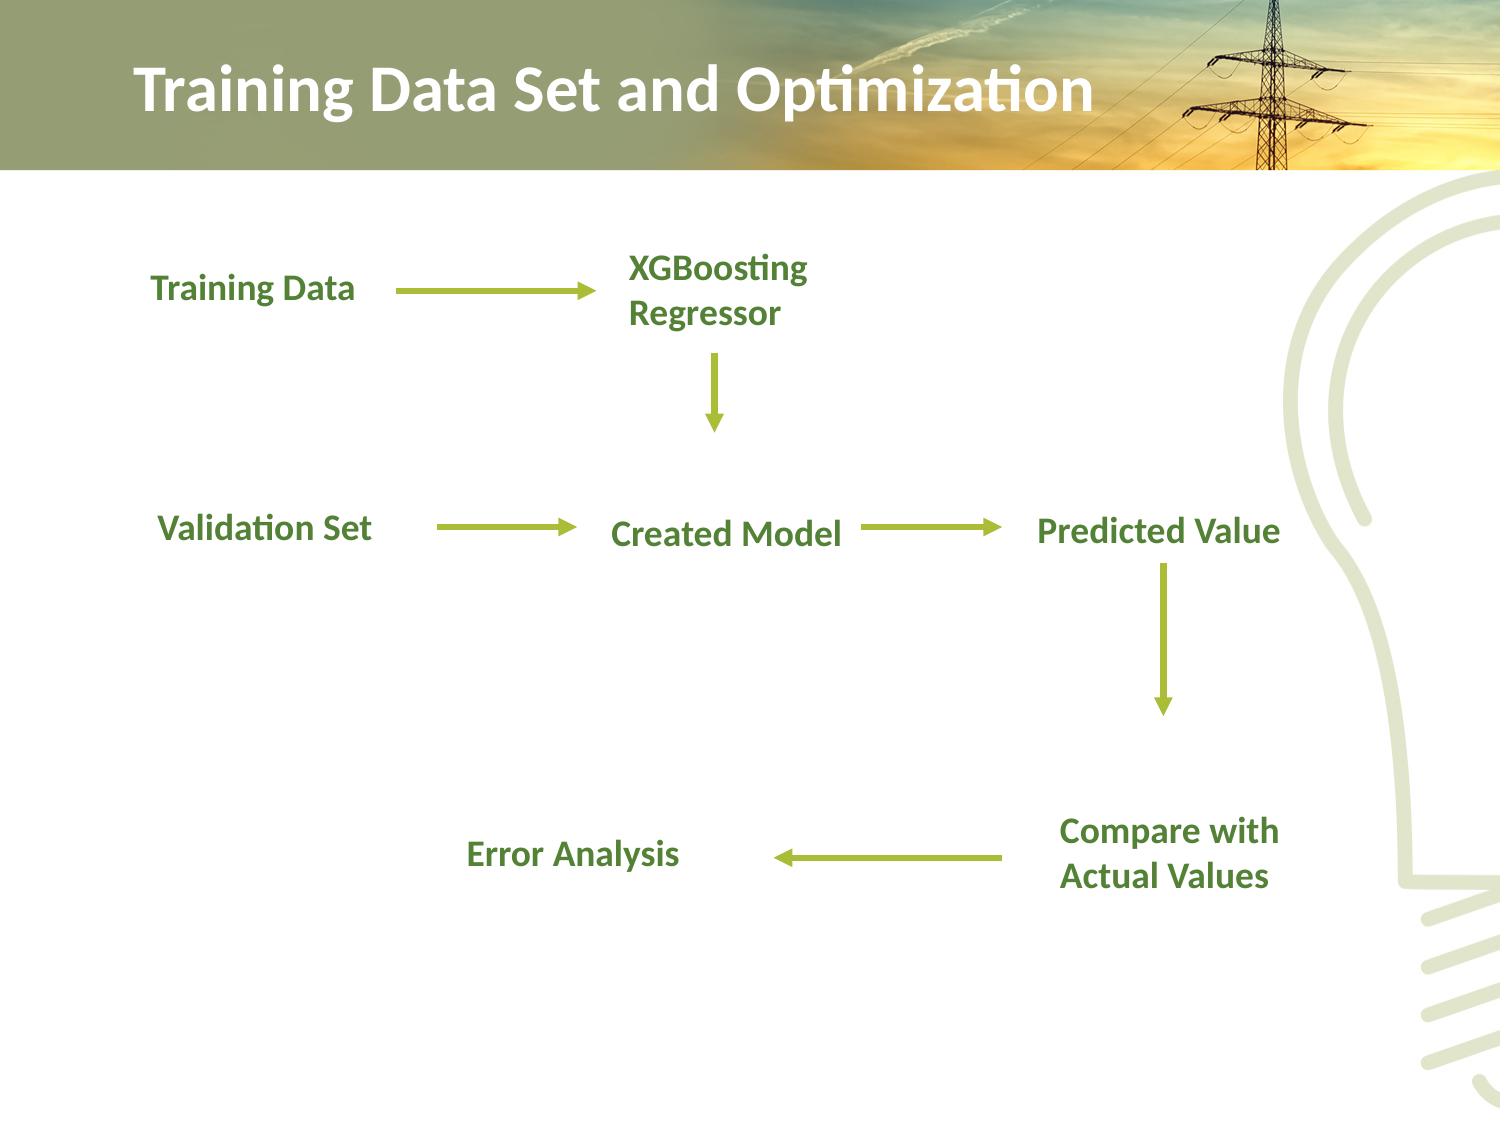

# Training Data Set and Optimization

XGBoosting
Regressor
Training Data
Validation Set
Predicted Value
Created Model
Compare with
Actual Values
Error Analysis